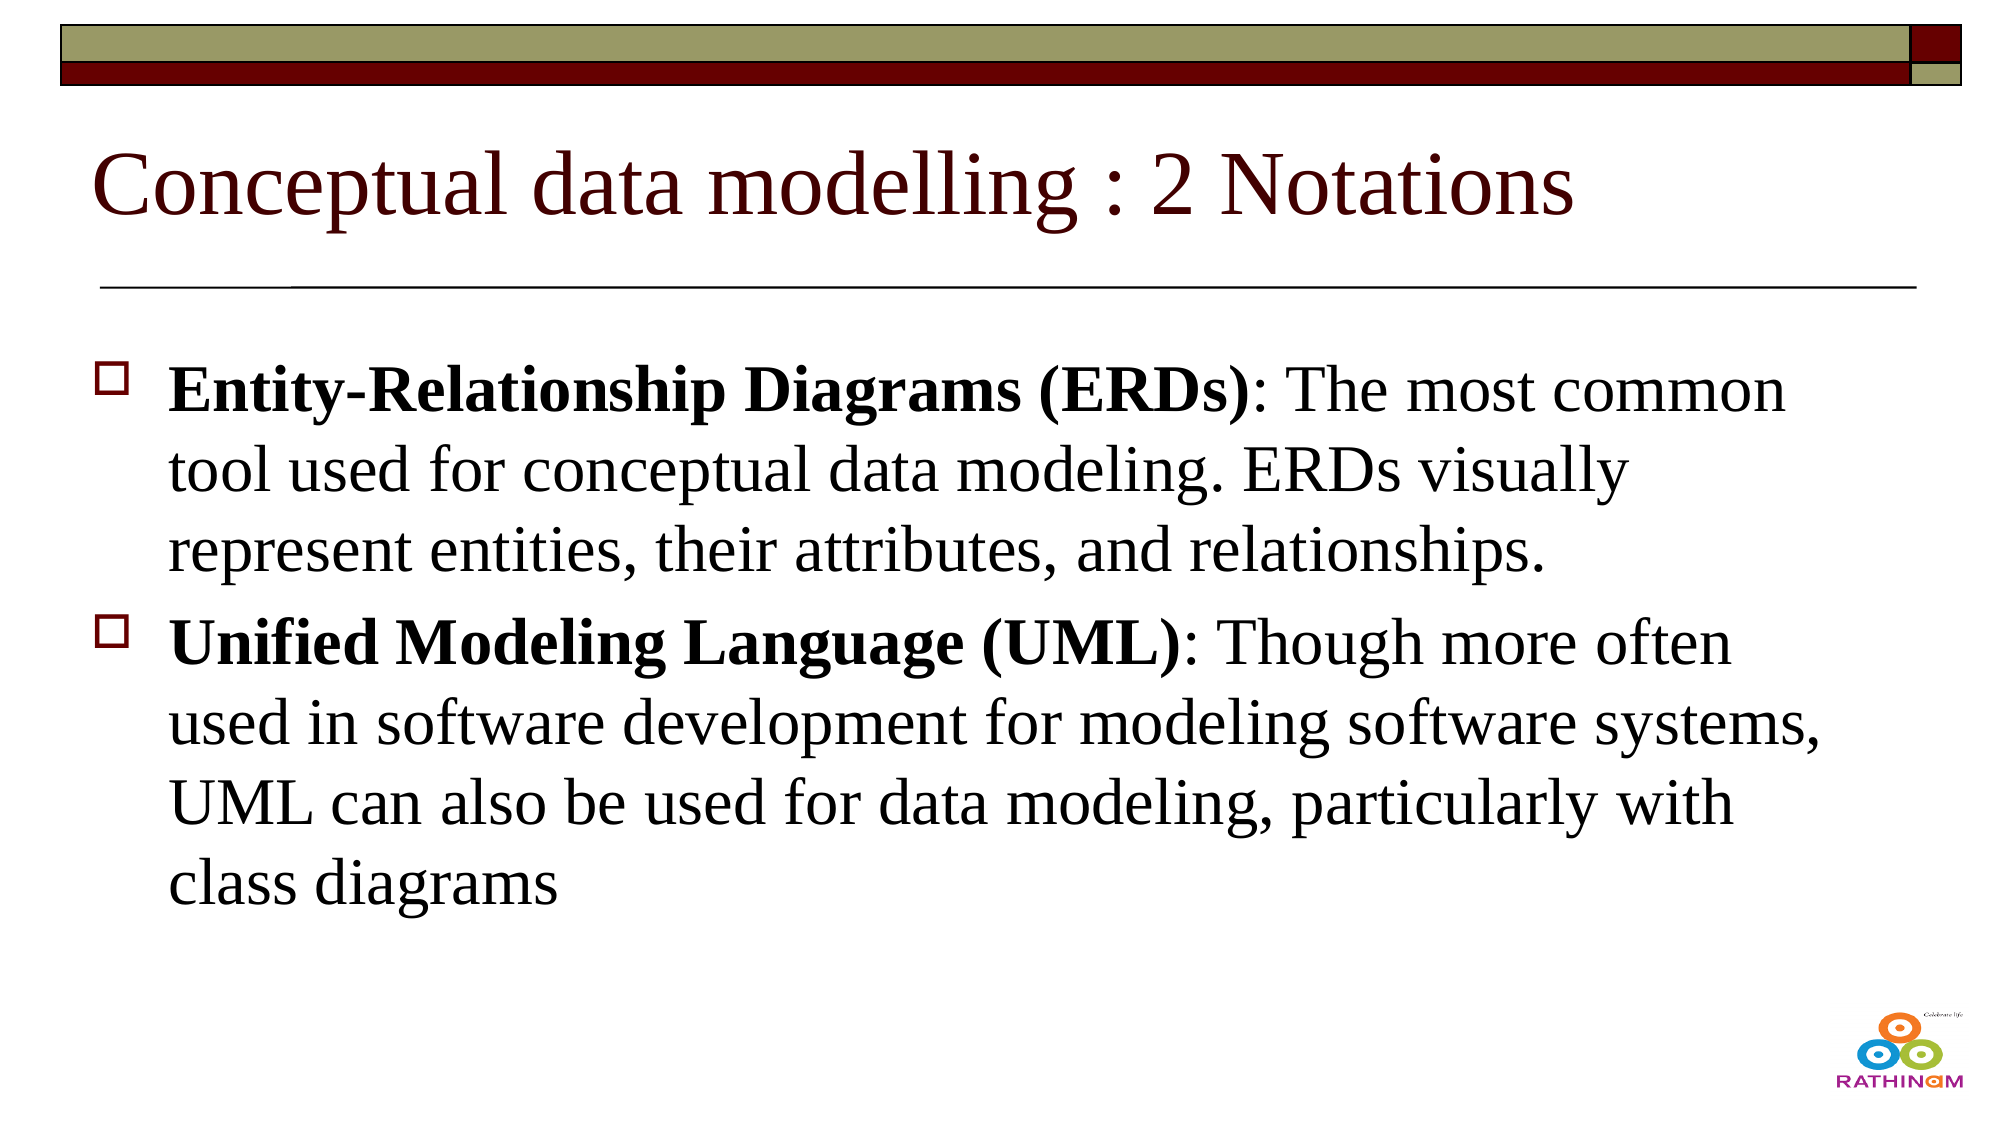

# Conceptual data modelling : 2 Notations
Entity-Relationship Diagrams (ERDs): The most common tool used for conceptual data modeling. ERDs visually represent entities, their attributes, and relationships.
Unified Modeling Language (UML): Though more often used in software development for modeling software systems, UML can also be used for data modeling, particularly with class diagrams